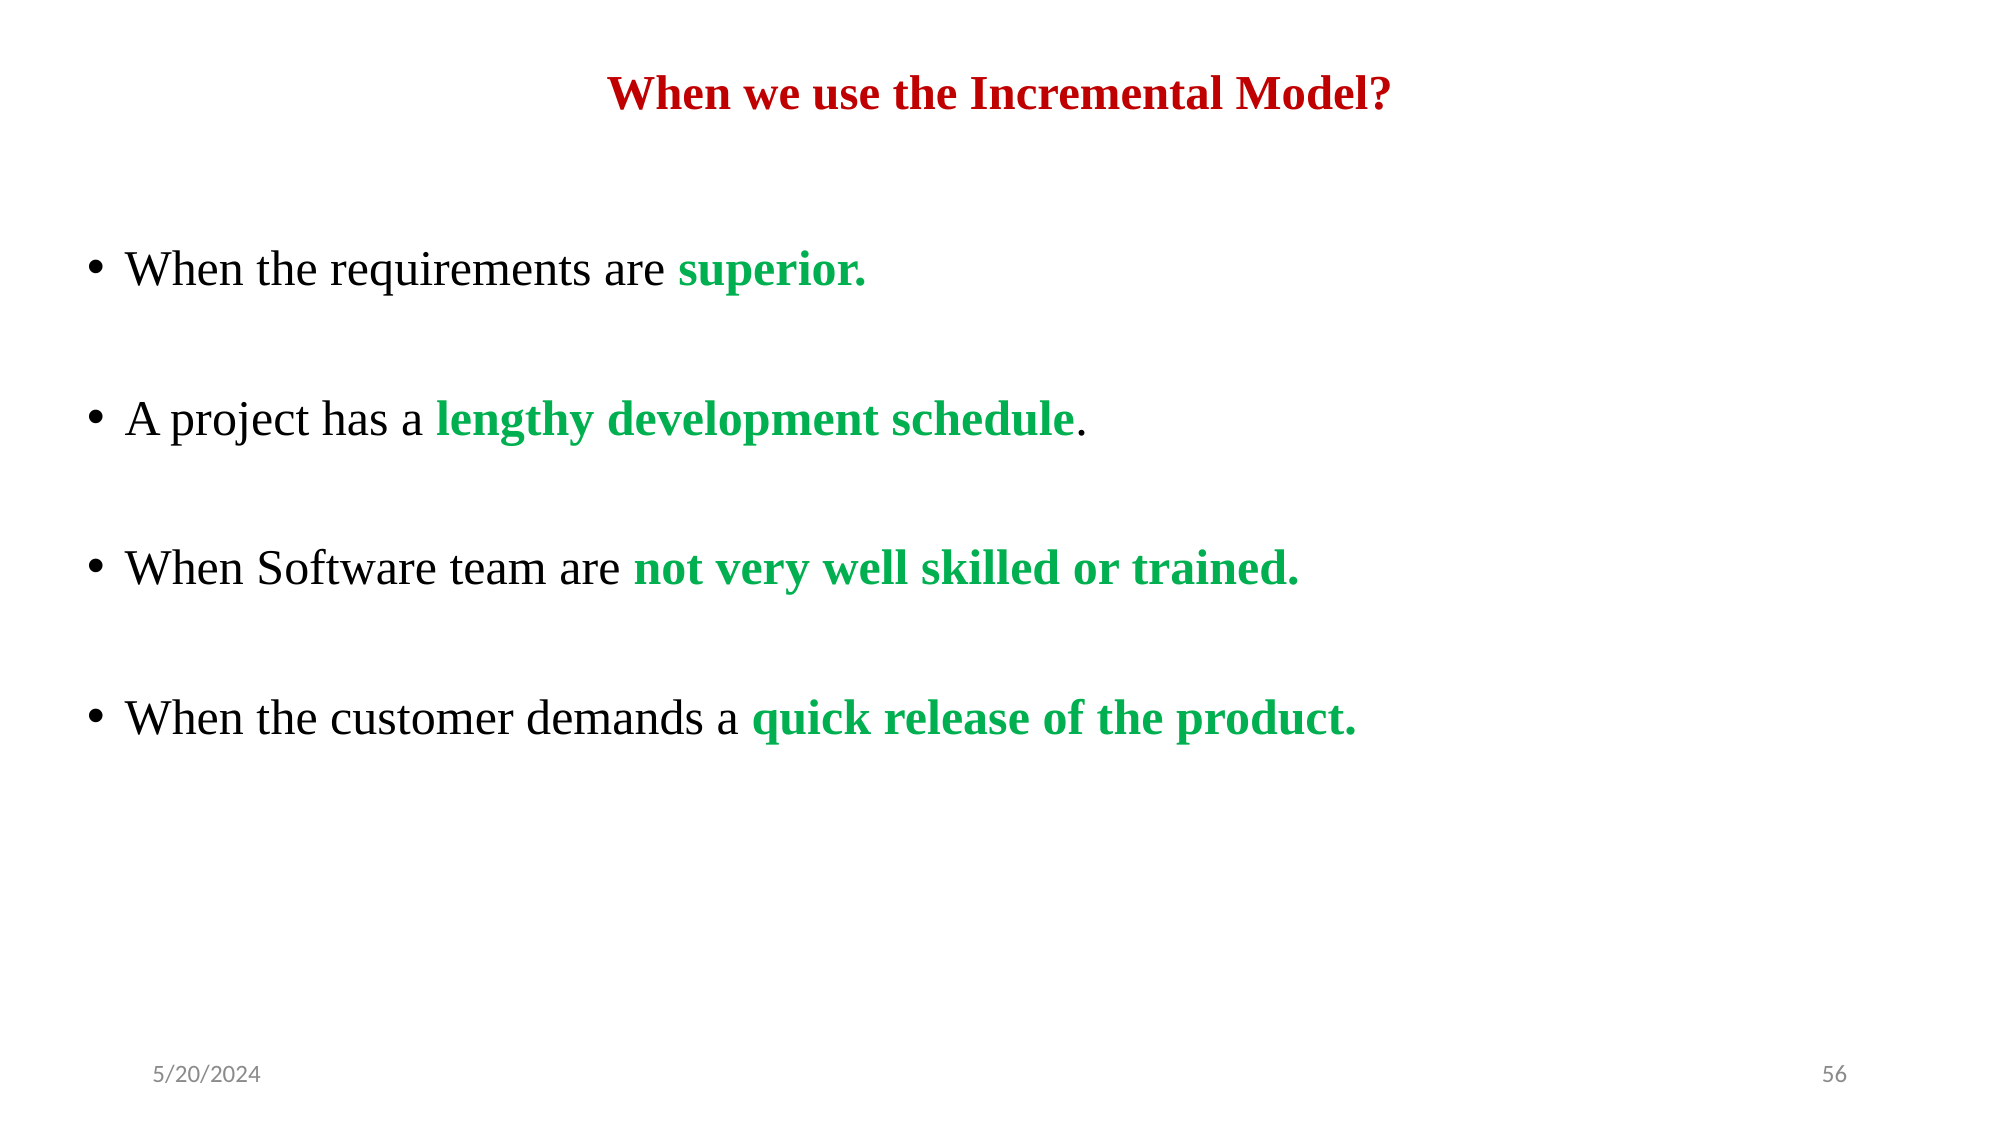

# When we use the Incremental Model?
When the requirements are superior.

A project has a lengthy development schedule.

When Software team are not very well skilled or trained.

When the customer demands a quick release of the product.

5/20/2024
56